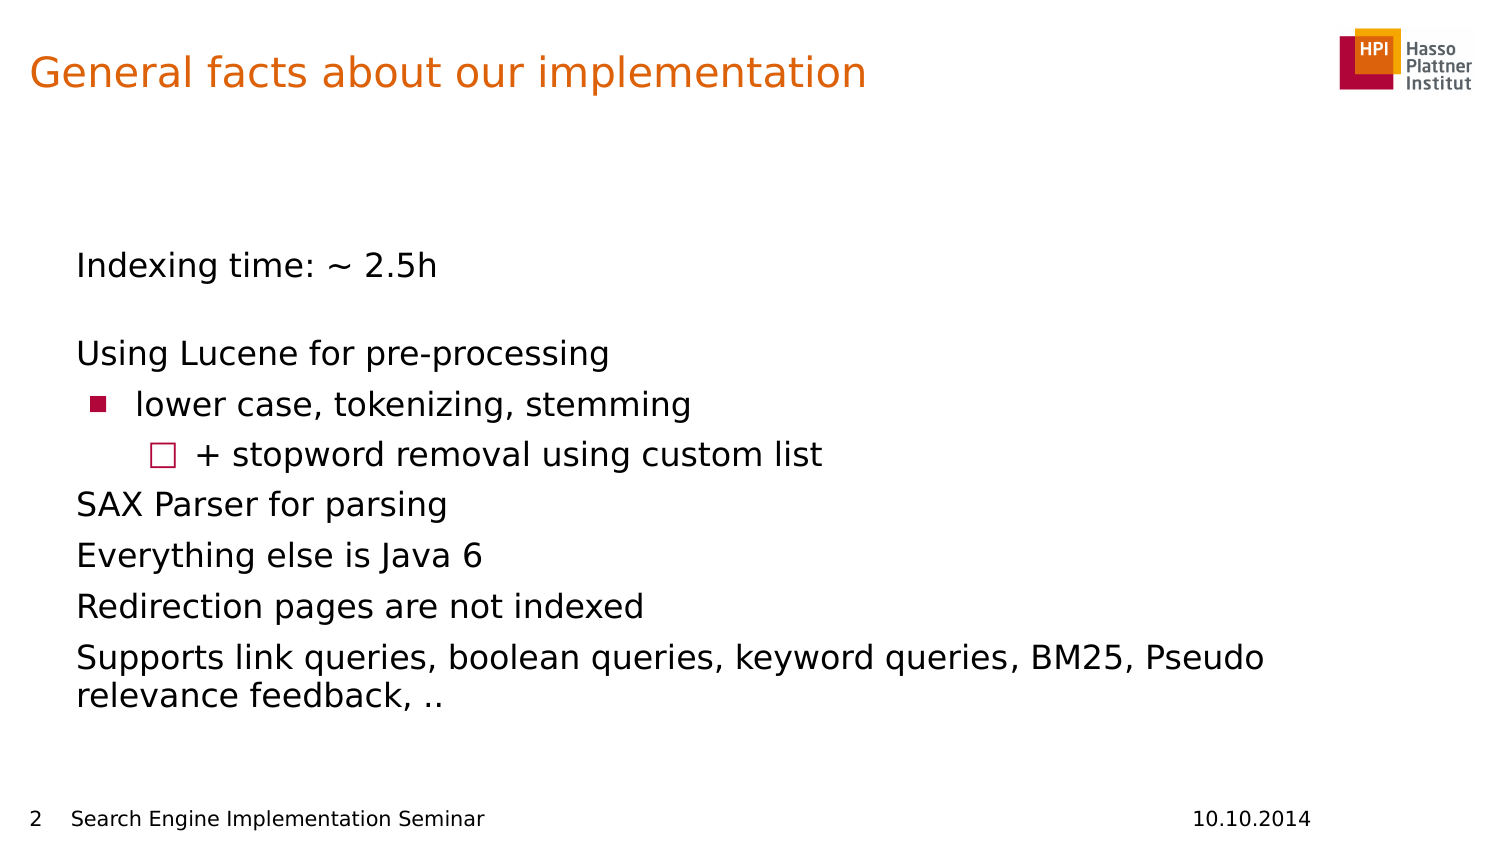

# General facts about our implementation
Indexing time: ~ 2.5h
Using Lucene for pre-processing
lower case, tokenizing, stemming
+ stopword removal using custom list
SAX Parser for parsing
Everything else is Java 6
Redirection pages are not indexed
Supports link queries, boolean queries, keyword queries, BM25, Pseudo relevance feedback, ..
2
Search Engine Implementation Seminar
10.10.2014